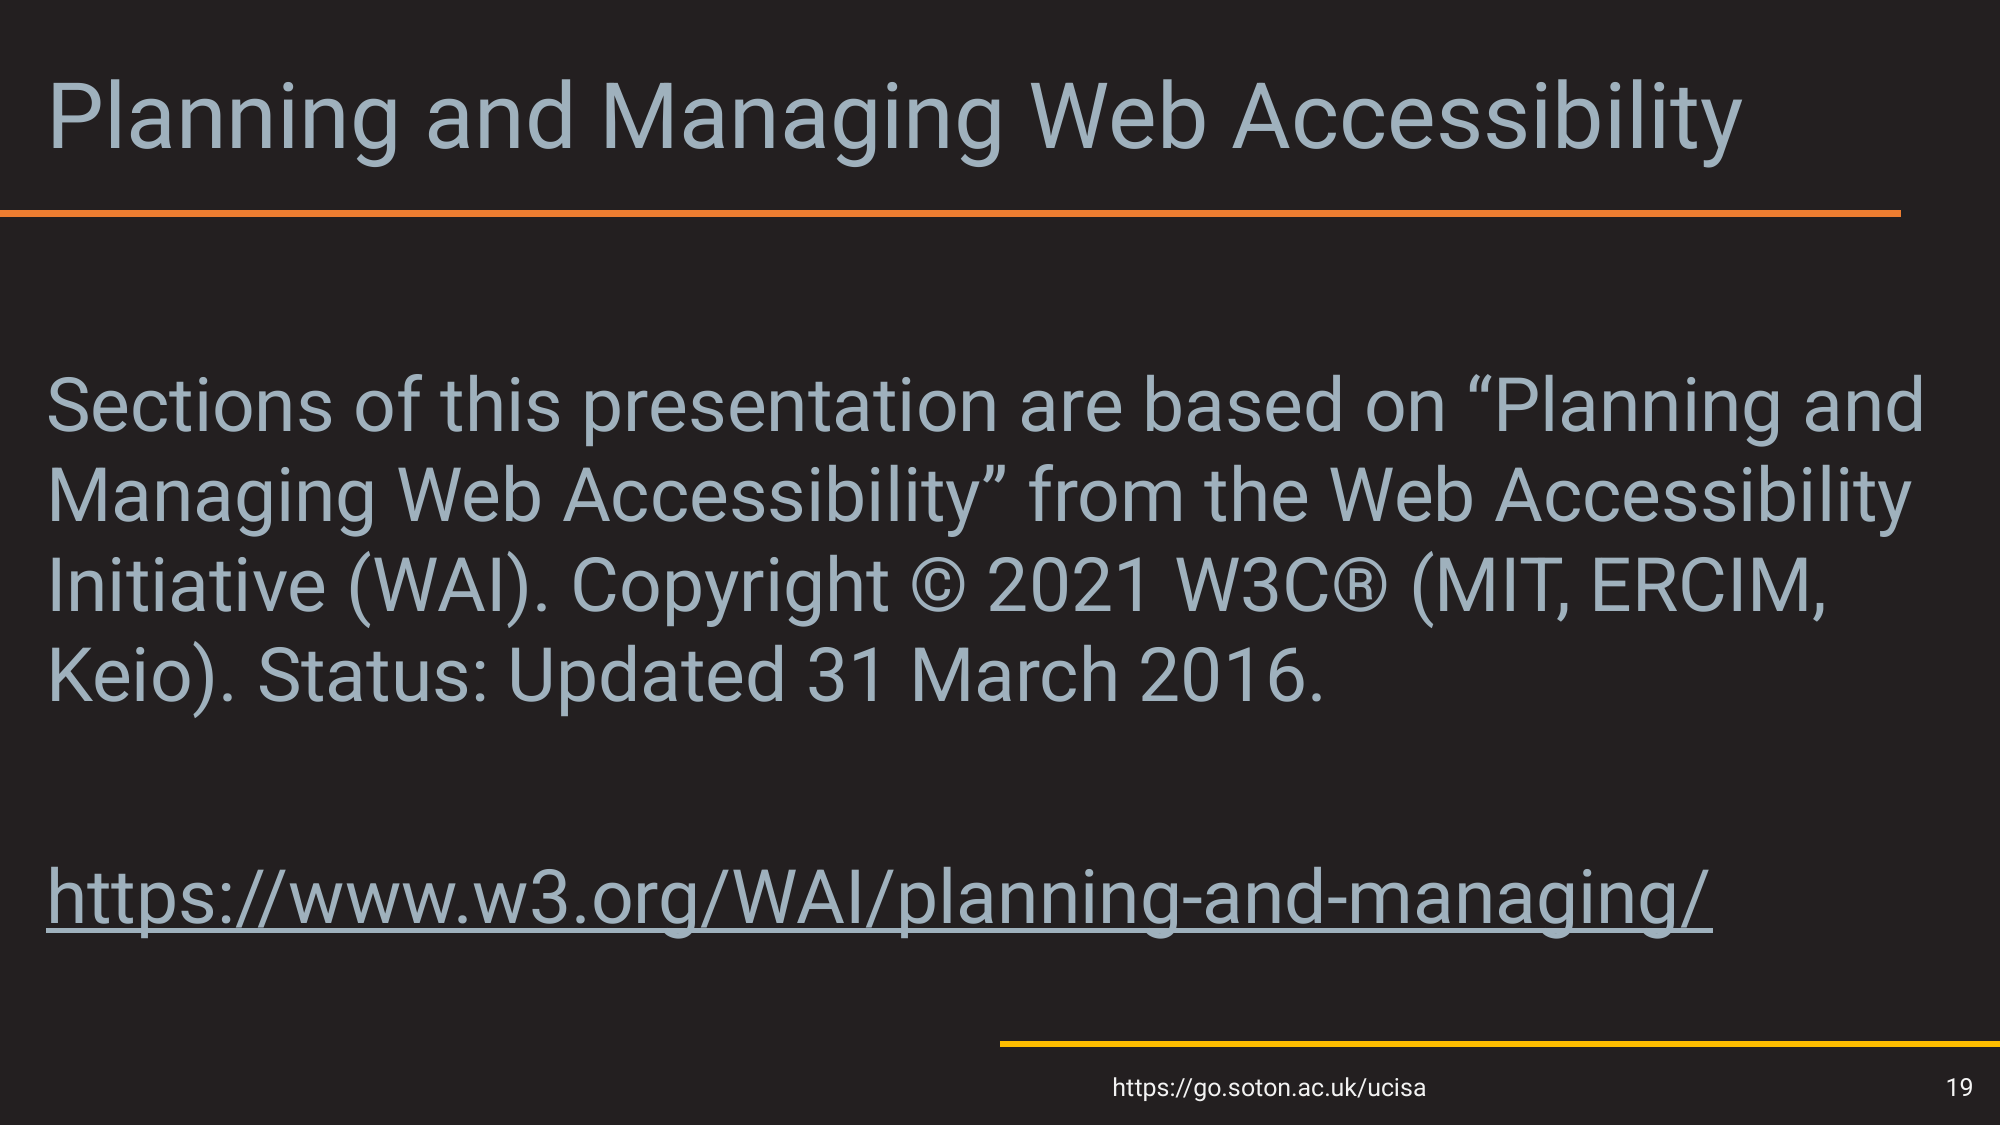

# Planning and Managing Web Accessibility 00
Sections of this presentation are based on “Planning and Managing Web Accessibility” from the Web Accessibility Initiative (WAI). Copyright © 2021 W3C® (MIT, ERCIM, Keio). Status: Updated 31 March 2016.

https://www.w3.org/WAI/planning-and-managing/
19
https://go.soton.ac.uk/ucisa